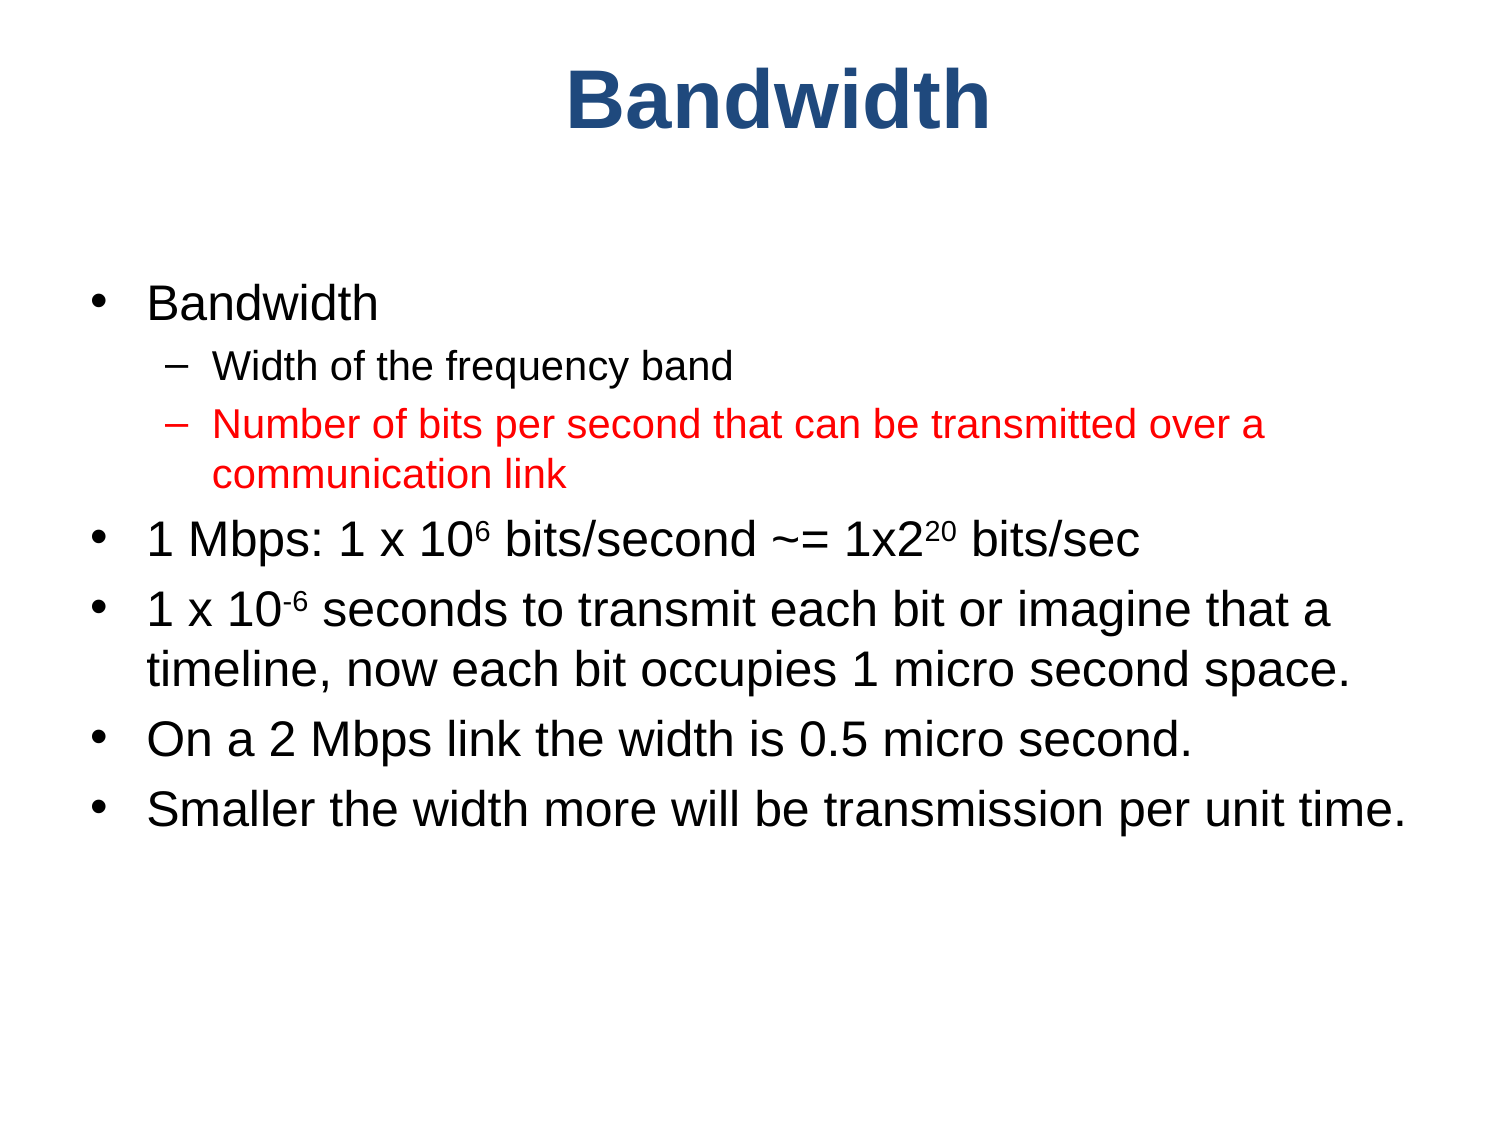

# Bandwidth
Bandwidth
Width of the frequency band
Number of bits per second that can be transmitted over a communication link
1 Mbps: 1 x 106 bits/second ~= 1x220 bits/sec
1 x 10-6 seconds to transmit each bit or imagine that a timeline, now each bit occupies 1 micro second space.
On a 2 Mbps link the width is 0.5 micro second.
Smaller the width more will be transmission per unit time.